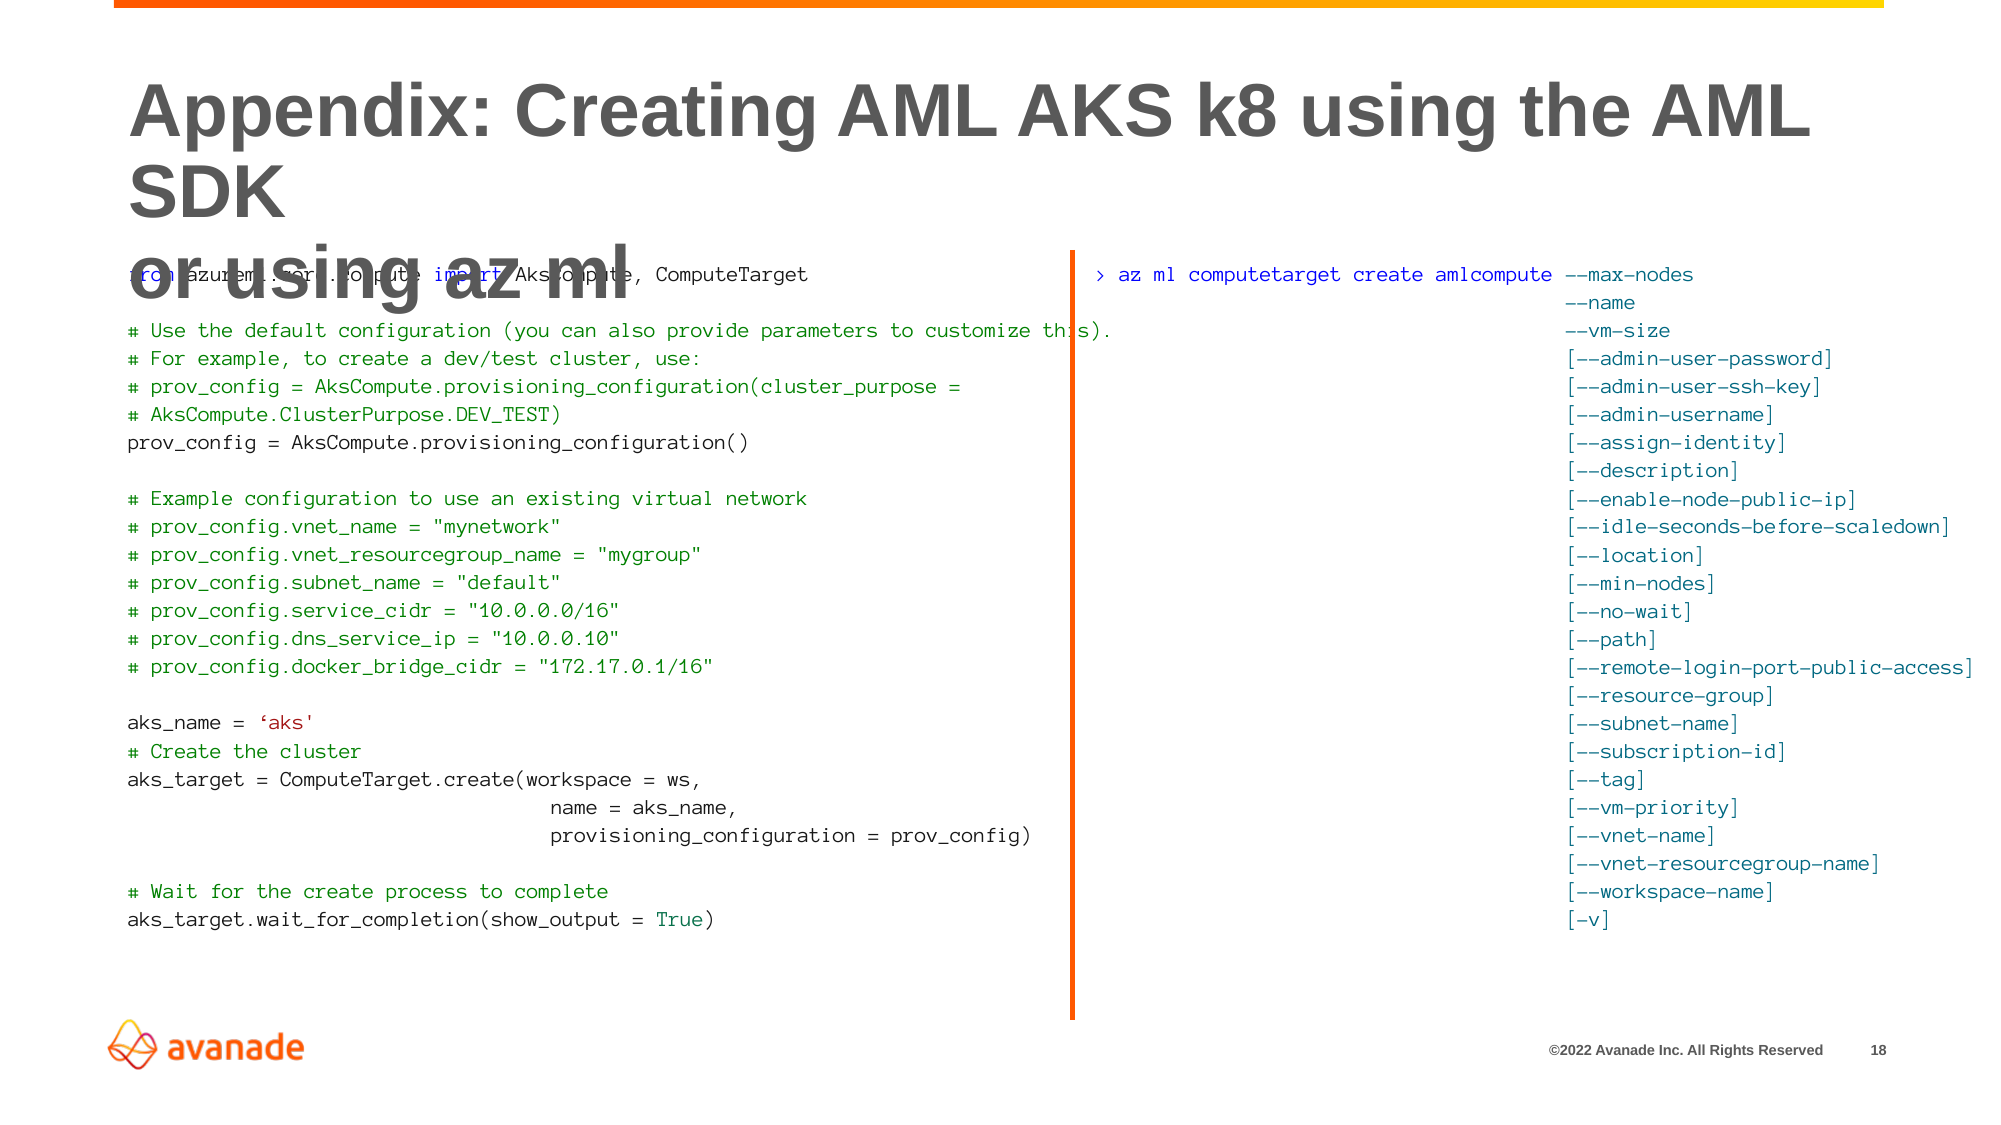

# Appendix: Creating AML AKS k8 using the AML SDK or using az ml
from azureml.core.compute import AksCompute, ComputeTarget

# Use the default configuration (you can also provide parameters to customize this).
# For example, to create a dev/test cluster, use:
# prov_config = AksCompute.provisioning_configuration(cluster_purpose =
# AksCompute.ClusterPurpose.DEV_TEST)
prov_config = AksCompute.provisioning_configuration()

# Example configuration to use an existing virtual network
# prov_config.vnet_name = "mynetwork"
# prov_config.vnet_resourcegroup_name = "mygroup"
# prov_config.subnet_name = "default"
# prov_config.service_cidr = "10.0.0.0/16"
# prov_config.dns_service_ip = "10.0.0.10"
# prov_config.docker_bridge_cidr = "172.17.0.1/16"

aks_name = ‘aks'
# Create the cluster
aks_target = ComputeTarget.create(workspace = ws,
                                    name = aks_name,
                                    provisioning_configuration = prov_config)

# Wait for the create process to complete
aks_target.wait_for_completion(show_output = True)

> az ml computetarget create amlcompute --max-nodes
                                        --name
                                        --vm-size
                                        [--admin-user-password]
                                        [--admin-user-ssh-key]
                                        [--admin-username]
                                        [--assign-identity]
                                        [--description]
                                        [--enable-node-public-ip]
                                        [--idle-seconds-before-scaledown]
                                        [--location]
                                        [--min-nodes]
                                        [--no-wait]
                                        [--path]
                                        [--remote-login-port-public-access]
                                        [--resource-group]
                                        [--subnet-name]
                                        [--subscription-id]
                                        [--tag]
                                        [--vm-priority]
                                        [--vnet-name]
                                        [--vnet-resourcegroup-name]
                                        [--workspace-name]
                                        [-v]
18